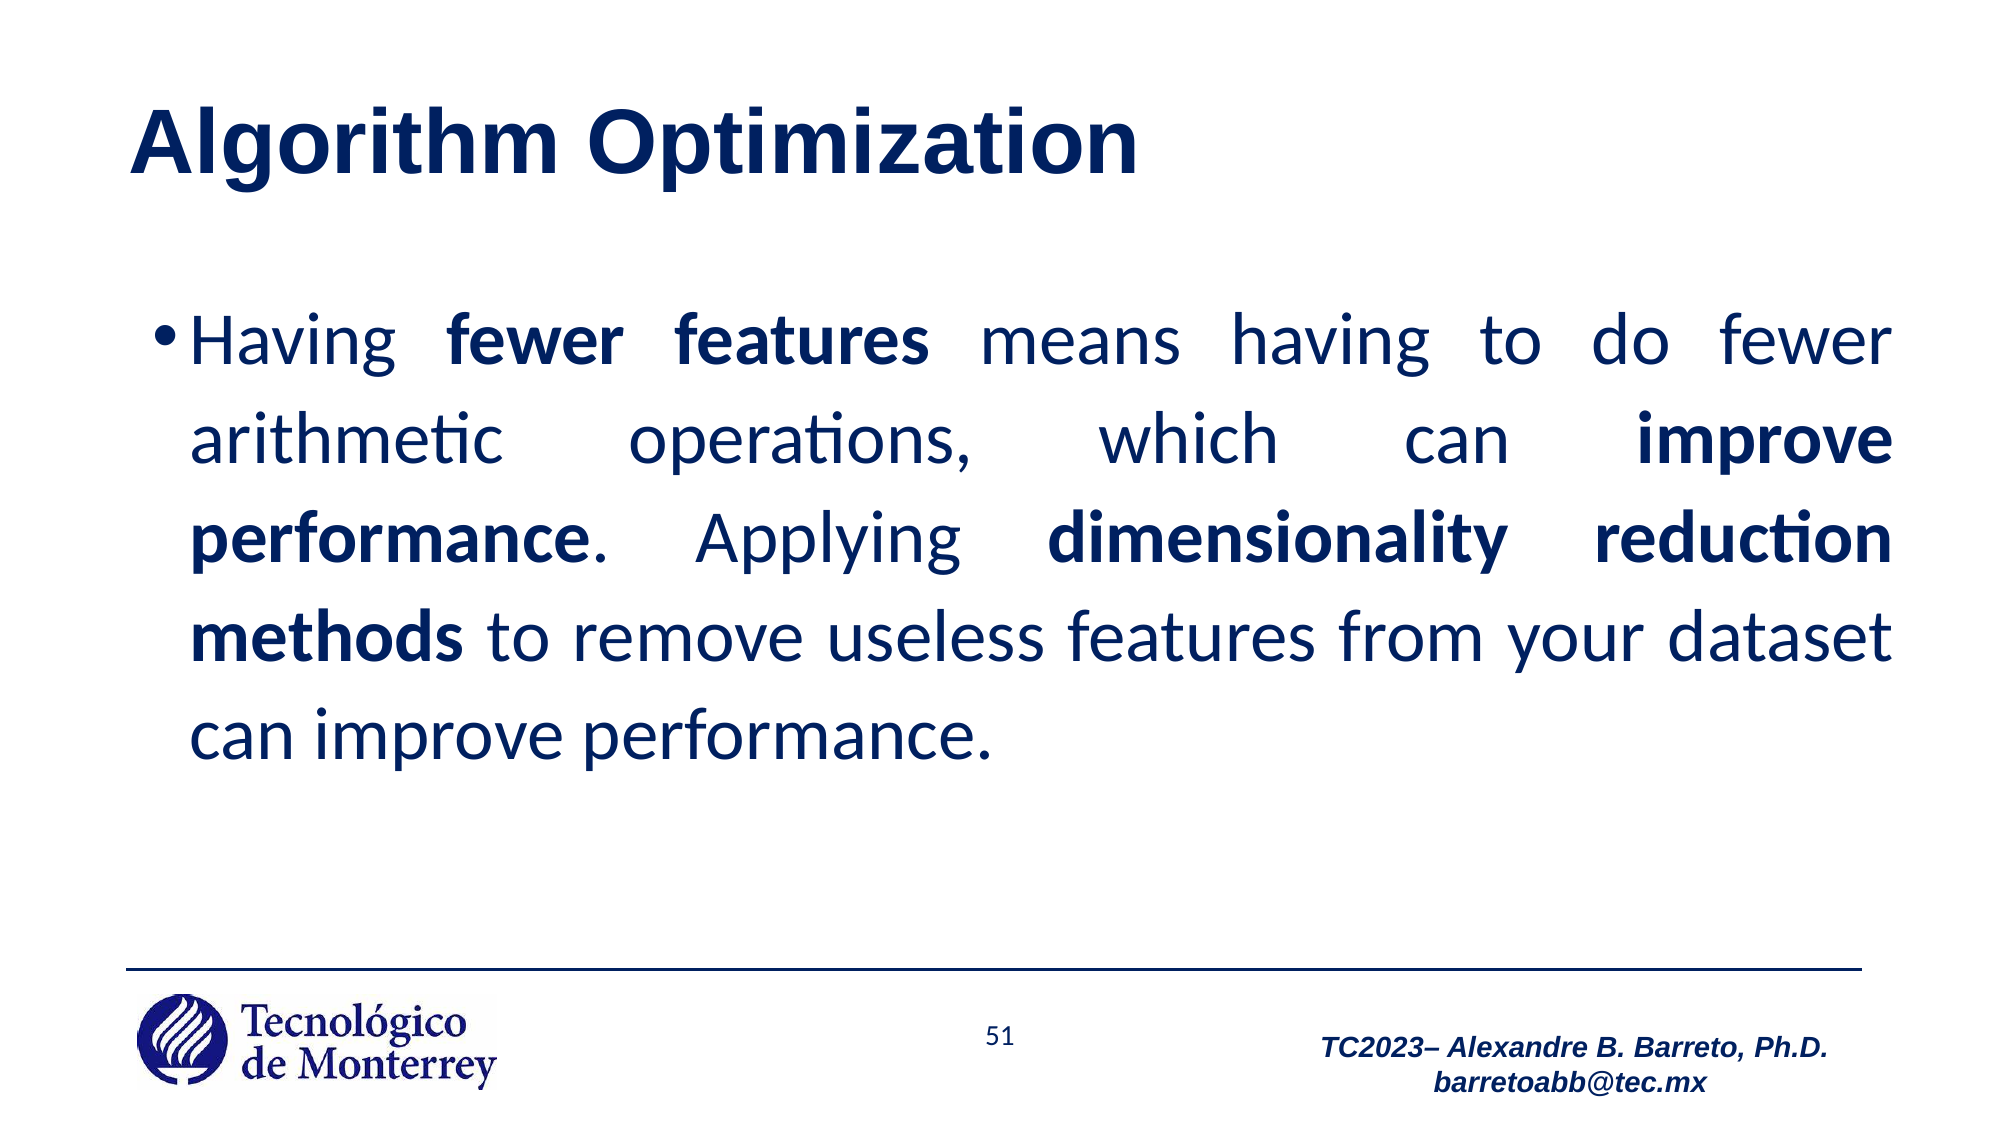

# Algorithm Optimization
Having fewer features means having to do fewer arithmetic operations, which can improve performance. Applying dimensionality reduction methods to remove useless features from your dataset can improve performance.